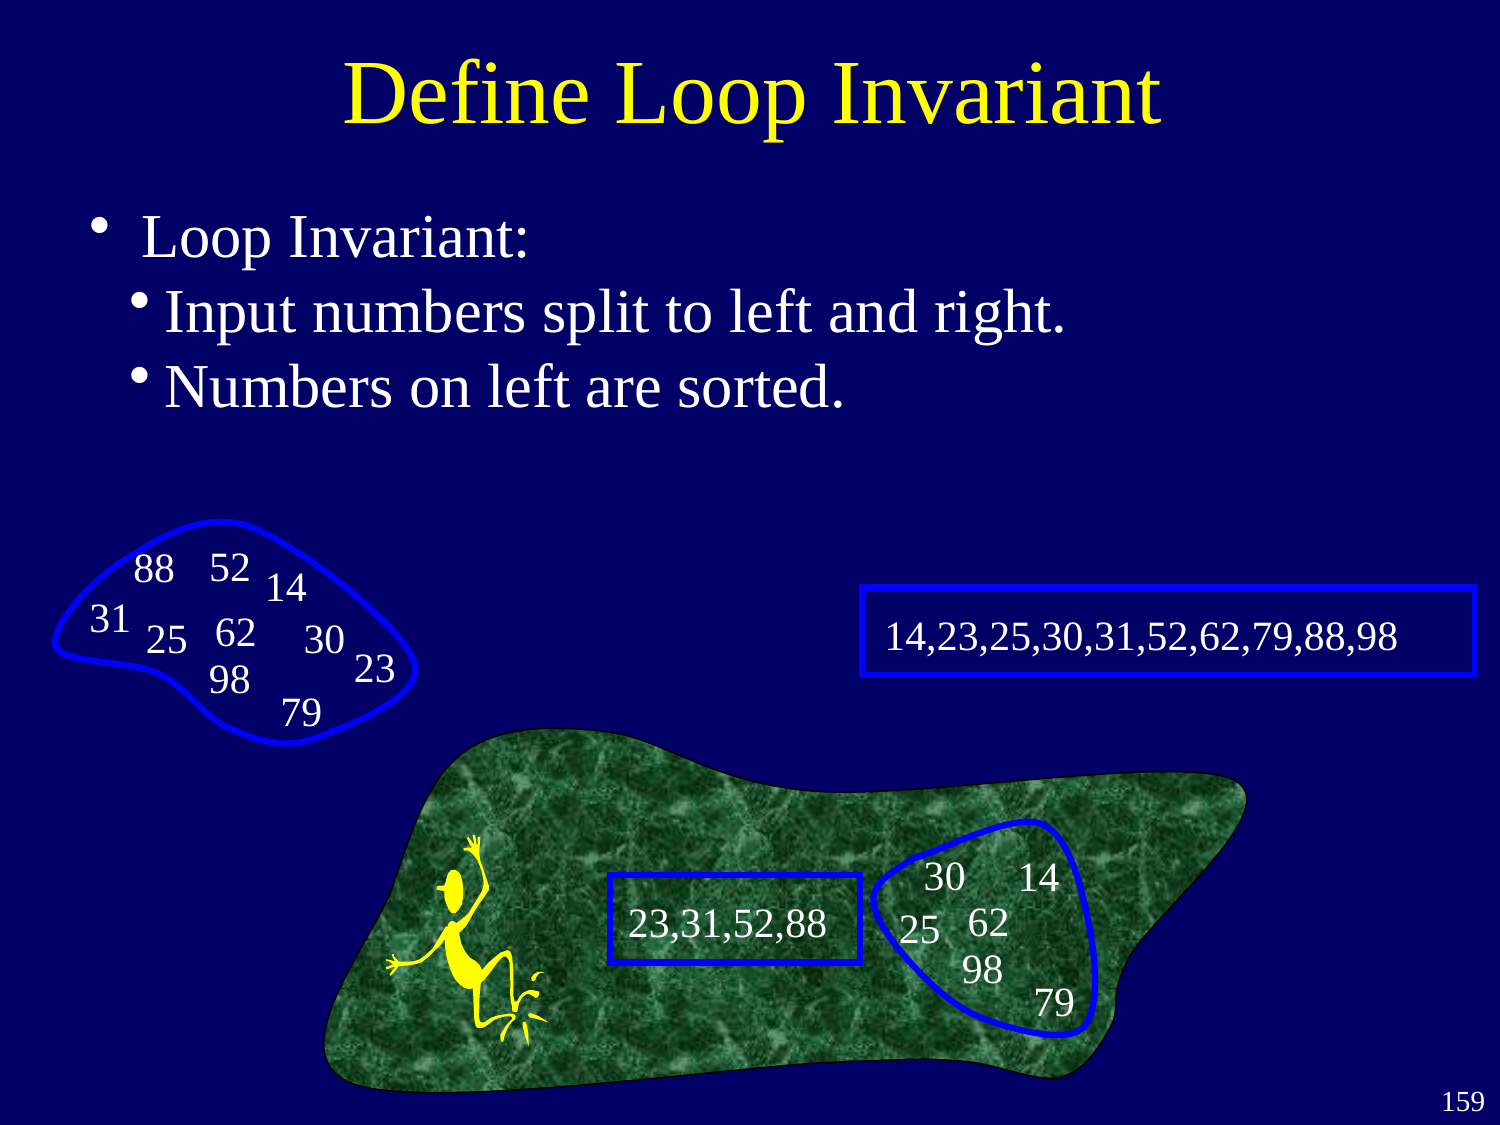

Define Loop Invariant
 Loop Invariant:
Input numbers split to left and right.
Numbers on left are sorted.

52
88
14
31
62
25
30
23
98
79

14,23,25,30,31,52,62,79,88,98

30
14
62
25
98
79

23,31,52,88